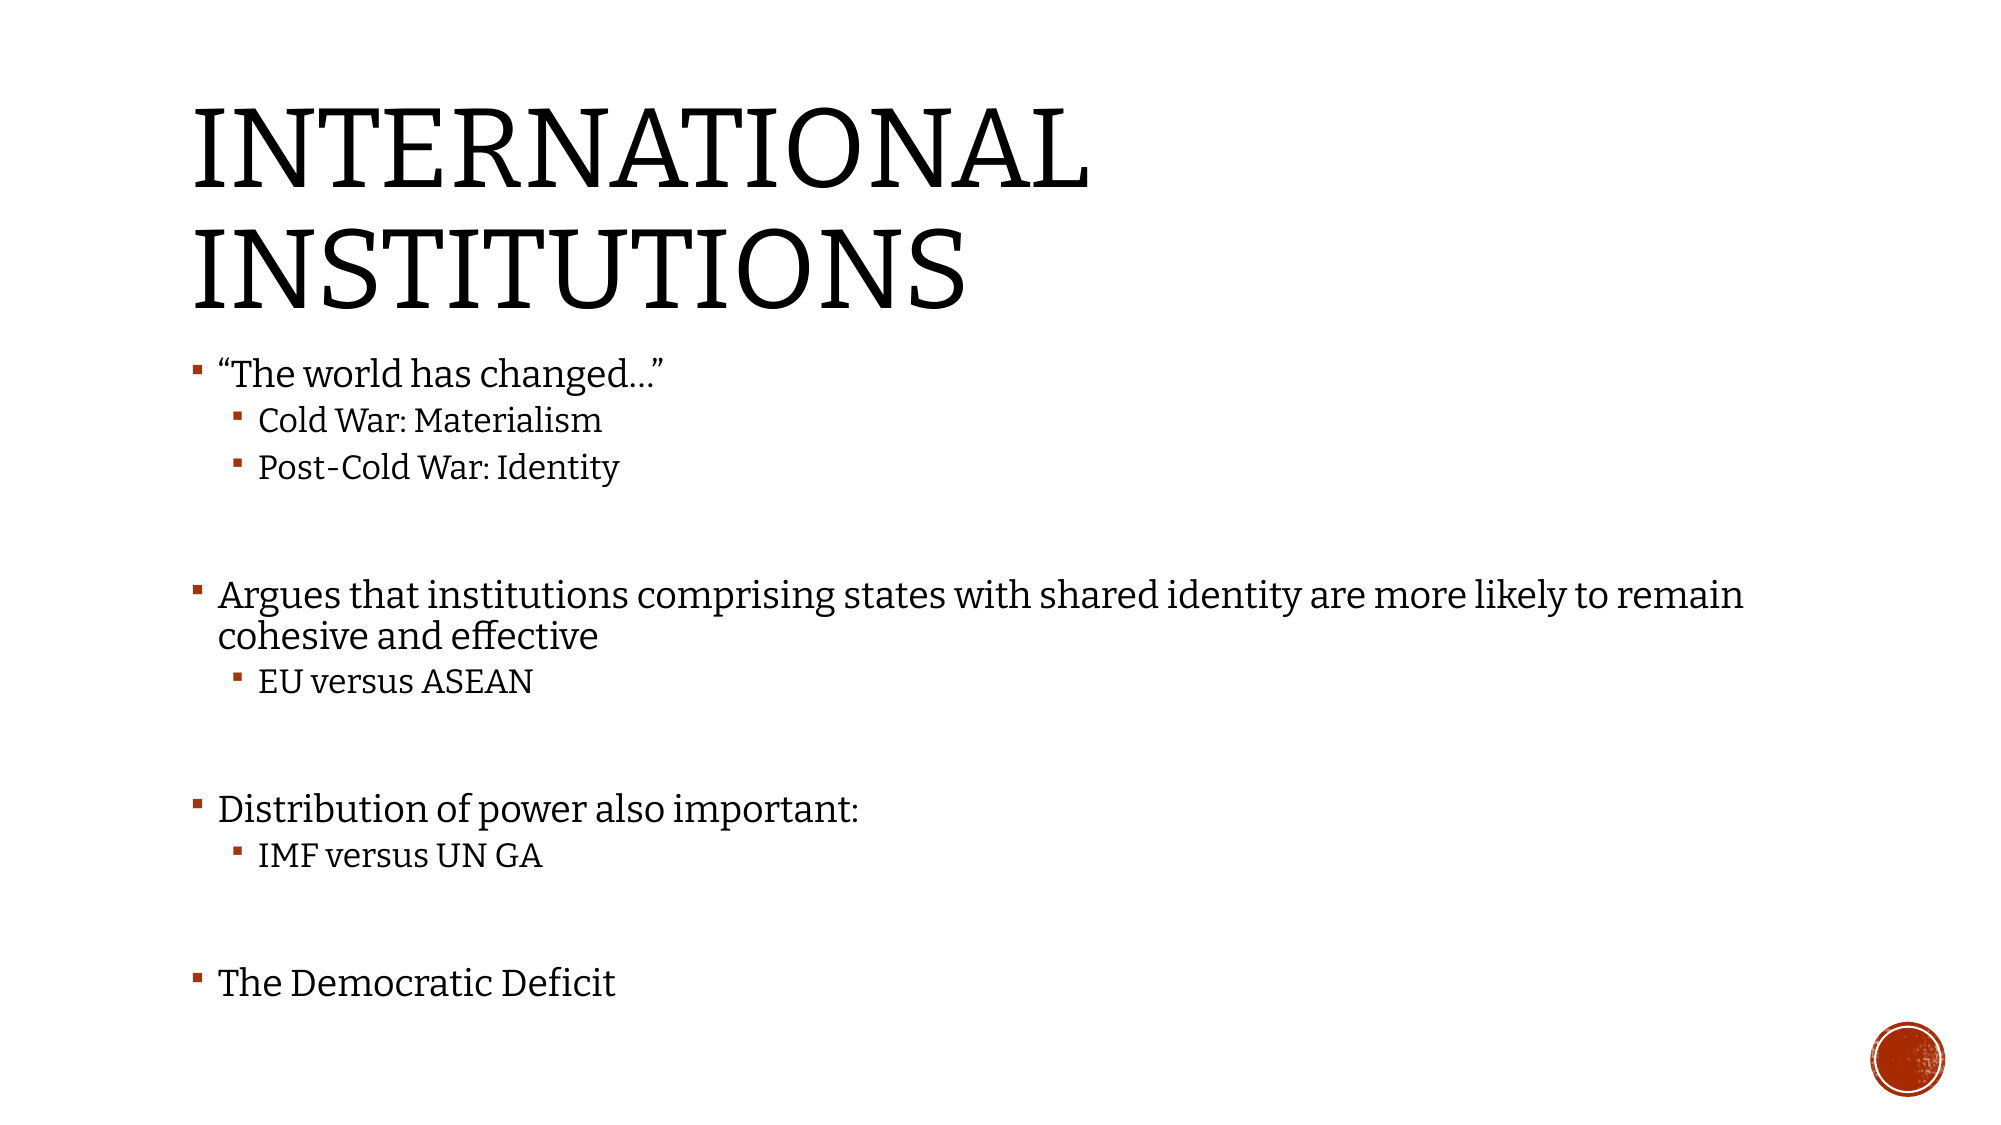

# INTERNATIONAL INSTITUTIONS
“The world has changed…”
Cold War: Materialism
Post-Cold War: Identity

Argues that institutions comprising states with shared identity are more likely to remain cohesive and effective
EU versus ASEAN

Distribution of power also important:
IMF versus UN GA

The Democratic Deficit